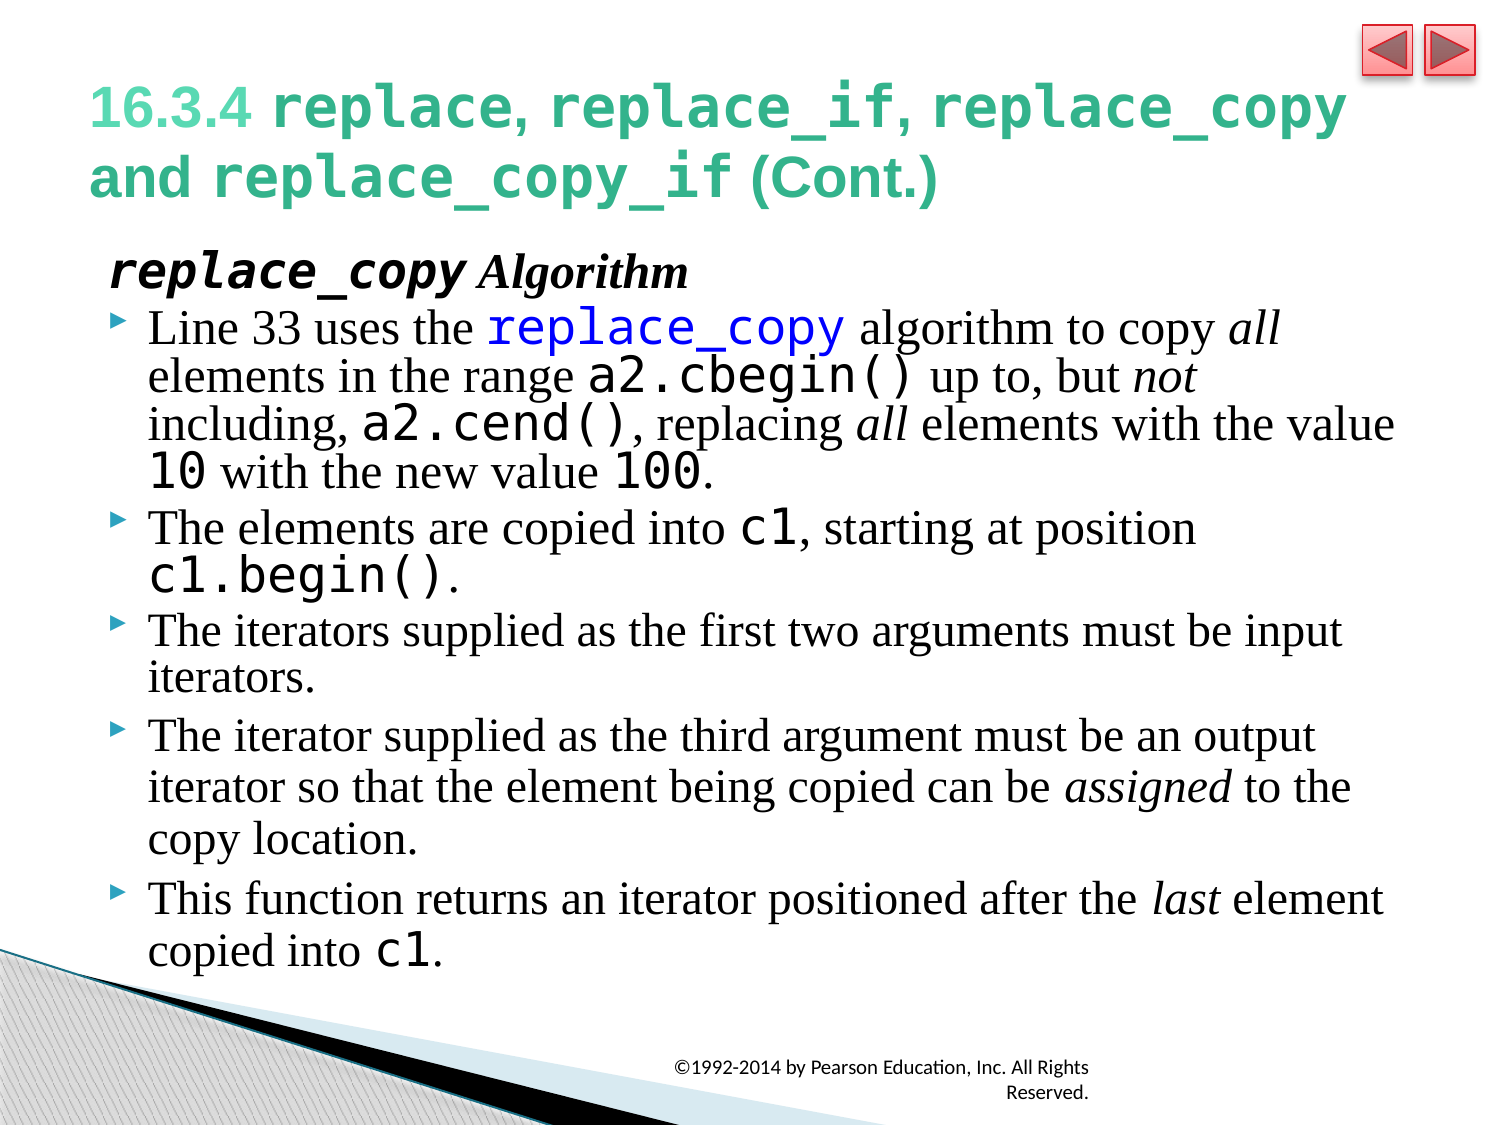

# 16.3.4 replace, replace_if, replace_copy and replace_copy_if (Cont.)
replace_copy Algorithm
Line 33 uses the replace_copy algorithm to copy all elements in the range a2.cbegin() up to, but not including, a2.cend(), replacing all elements with the value 10 with the new value 100.
The elements are copied into c1, starting at position c1.begin().
The iterators supplied as the first two arguments must be input iterators.
The iterator supplied as the third argument must be an output iterator so that the element being copied can be assigned to the copy location.
This function returns an iterator positioned after the last element copied into c1.
©1992-2014 by Pearson Education, Inc. All Rights Reserved.